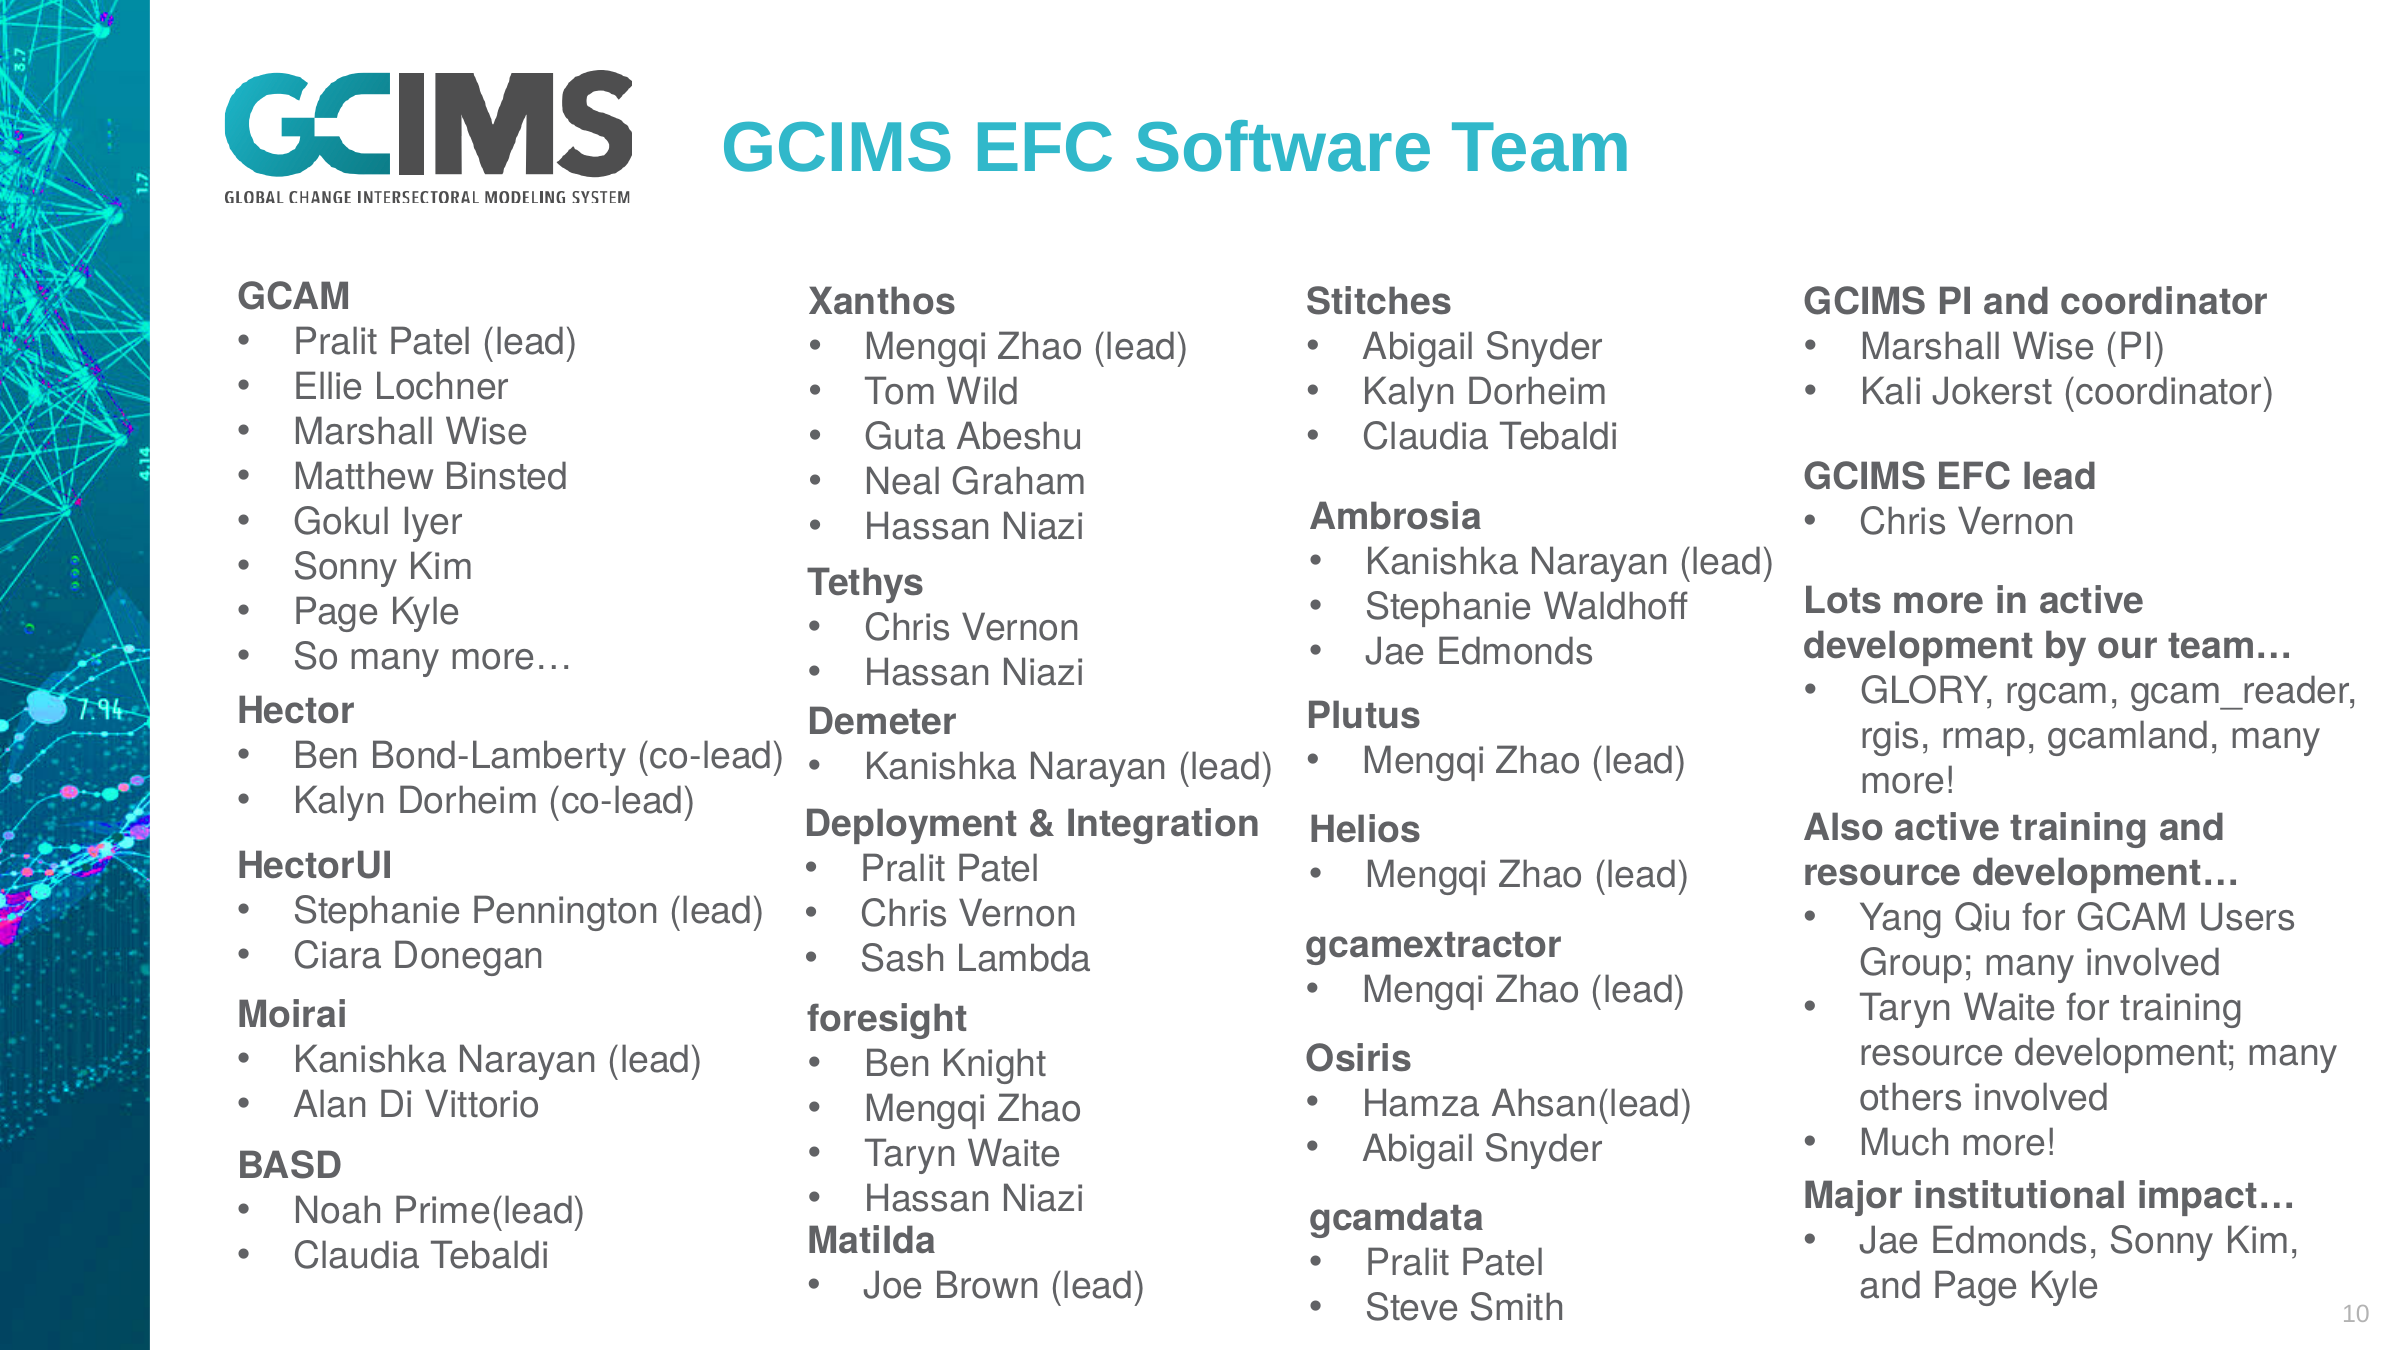

# GCIMS EFC Software Team
GCAM
Pralit Patel (lead)
Ellie Lochner
Marshall Wise
Matthew Binsted
Gokul Iyer
Sonny Kim
Page Kyle
So many more…
Xanthos
Mengqi Zhao (lead)
Tom Wild
Guta Abeshu
Neal Graham
Hassan Niazi
Stitches
Abigail Snyder
Kalyn Dorheim
Claudia Tebaldi
GCIMS PI and coordinator
Marshall Wise (PI)
Kali Jokerst (coordinator)
GCIMS EFC lead
Chris Vernon
Ambrosia
Kanishka Narayan (lead)
Stephanie Waldhoff
Jae Edmonds
Tethys
Chris Vernon
Hassan Niazi
Lots more in active development by our team…
GLORY, rgcam, gcam_reader, rgis, rmap, gcamland, many more!
Hector
Ben Bond-Lamberty (co-lead)
Kalyn Dorheim (co-lead)
Plutus
Mengqi Zhao (lead)
Demeter
Kanishka Narayan (lead)
Deployment & Integration
Pralit Patel
Chris Vernon
Sash Lambda

Also active training and resource development…
Yang Qiu for GCAM Users Group; many involved
Taryn Waite for training resource development; many others involved
Much more!
Helios
Mengqi Zhao (lead)
HectorUI
Stephanie Pennington (lead)
Ciara Donegan
gcamextractor
Mengqi Zhao (lead)
Moirai
Kanishka Narayan (lead)
Alan Di Vittorio
foresight
Ben Knight
Mengqi Zhao
Taryn Waite
Hassan Niazi
Osiris
Hamza Ahsan(lead)
Abigail Snyder
BASD
Noah Prime(lead)
Claudia Tebaldi
Major institutional impact…
Jae Edmonds, Sonny Kim, and Page Kyle
gcamdata
Pralit Patel
Steve Smith

Matilda
Joe Brown (lead)
10